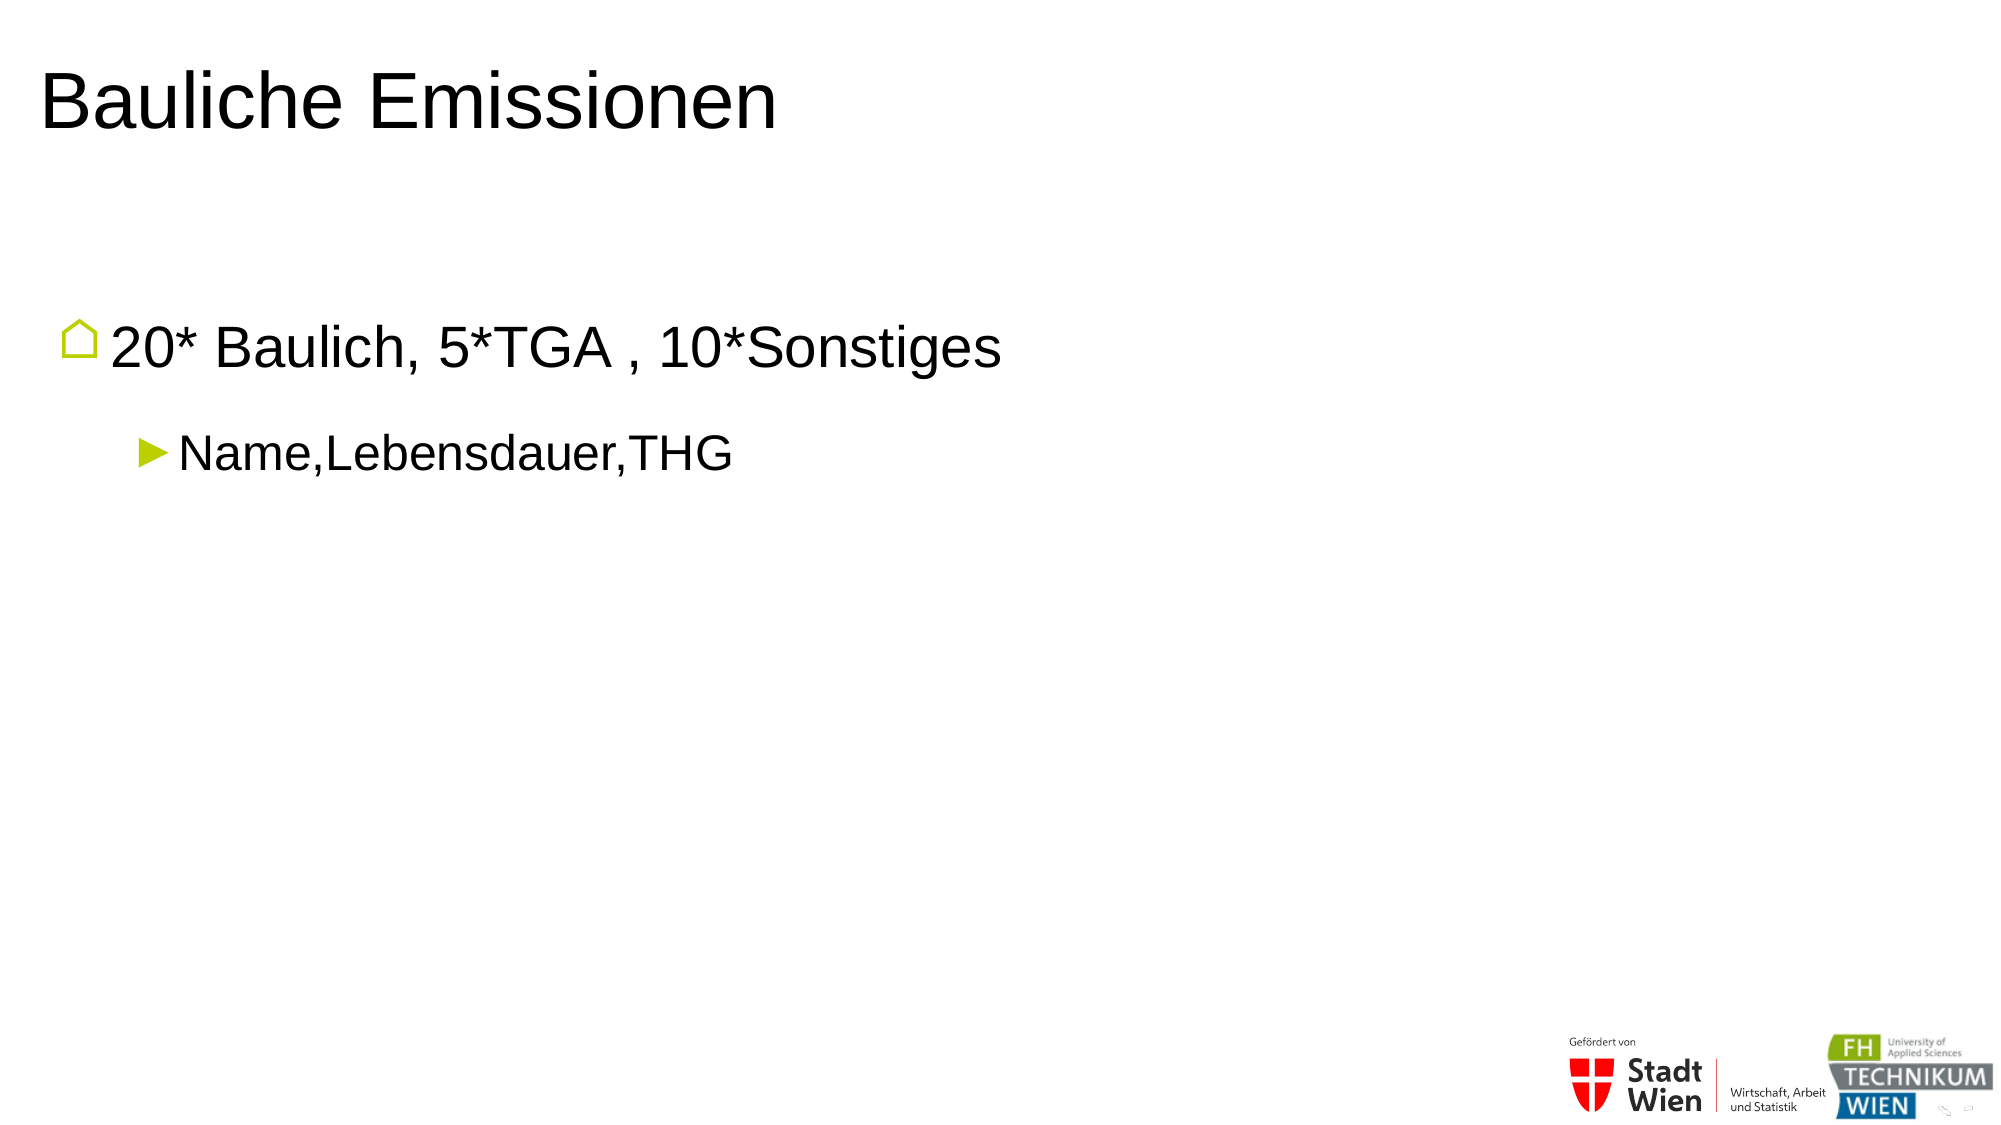

# Bauliche Emissionen
20* Baulich, 5*TGA , 10*Sonstiges
Name,Lebensdauer,THG